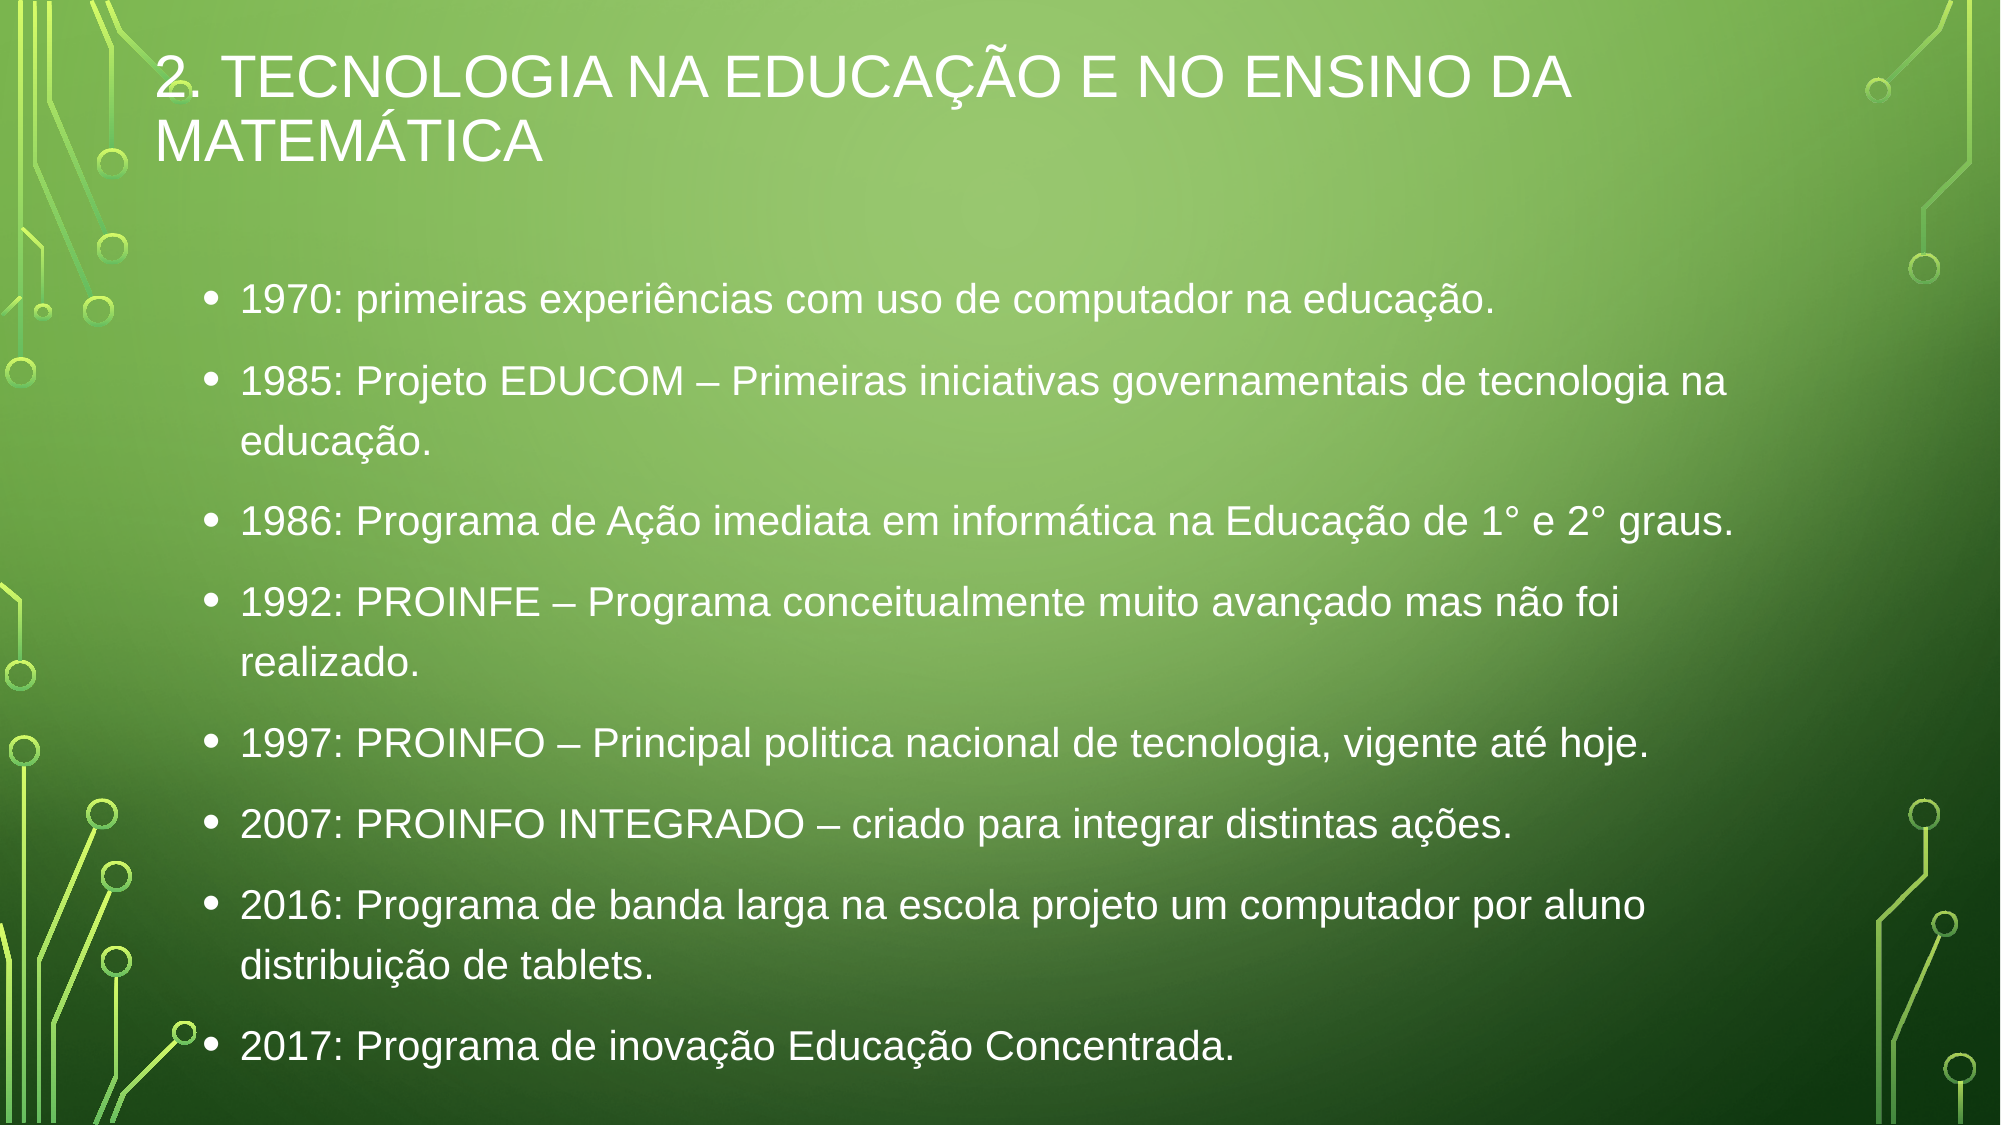

# 2. TECNOLOGIA NA EDUCAÇÃO E NO ENSINO DA MATEMÁTICA
1970: primeiras experiências com uso de computador na educação.
1985: Projeto EDUCOM – Primeiras iniciativas governamentais de tecnologia na educação.
1986: Programa de Ação imediata em informática na Educação de 1° e 2° graus.
1992: PROINFE – Programa conceitualmente muito avançado mas não foi realizado.
1997: PROINFO – Principal politica nacional de tecnologia, vigente até hoje.
2007: PROINFO INTEGRADO – criado para integrar distintas ações.
2016: Programa de banda larga na escola projeto um computador por aluno distribuição de tablets.
2017: Programa de inovação Educação Concentrada.